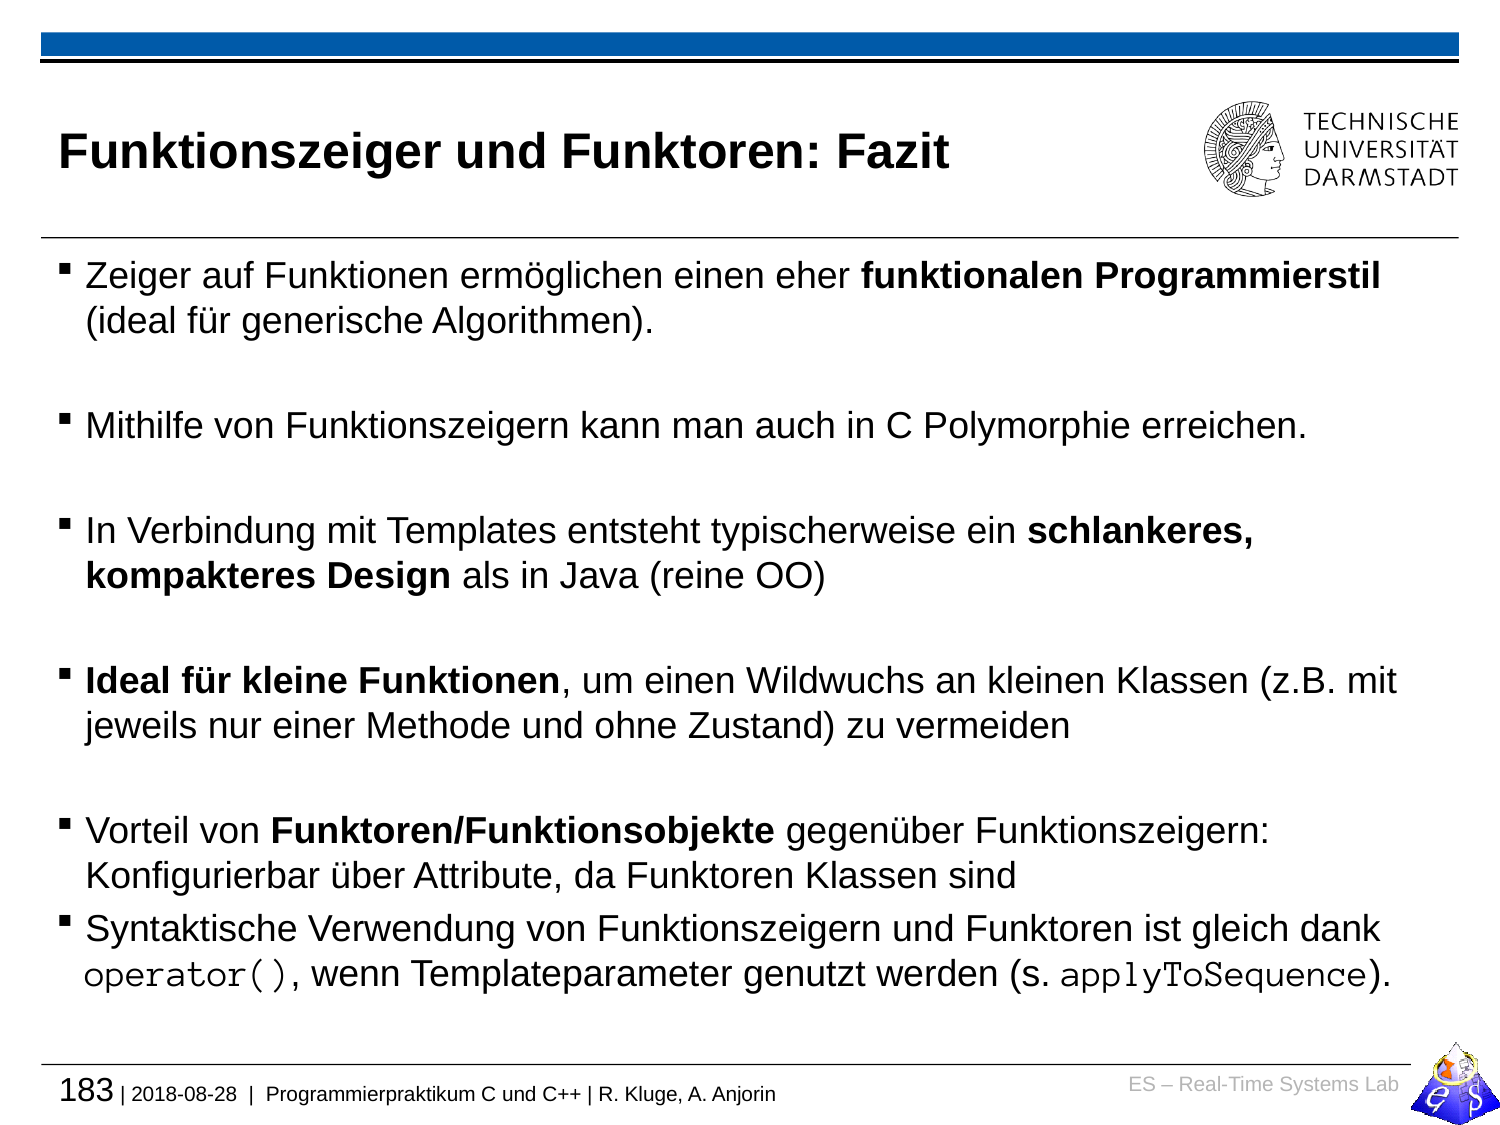

# Funktionszeiger und Funktoren: Fazit
Zeiger auf Funktionen ermöglichen einen eher funktionalen Programmierstil (ideal für generische Algorithmen).

Mithilfe von Funktionszeigern kann man auch in C Polymorphie erreichen.

In Verbindung mit Templates entsteht typischerweise ein schlankeres, kompakteres Design als in Java (reine OO)

Ideal für kleine Funktionen, um einen Wildwuchs an kleinen Klassen (z.B. mit jeweils nur einer Methode und ohne Zustand) zu vermeiden

Vorteil von Funktoren/Funktionsobjekte gegenüber Funktionszeigern: Konfigurierbar über Attribute, da Funktoren Klassen sind
Syntaktische Verwendung von Funktionszeigern und Funktoren ist gleich dank operator(), wenn Templateparameter genutzt werden (s. applyToSequence).